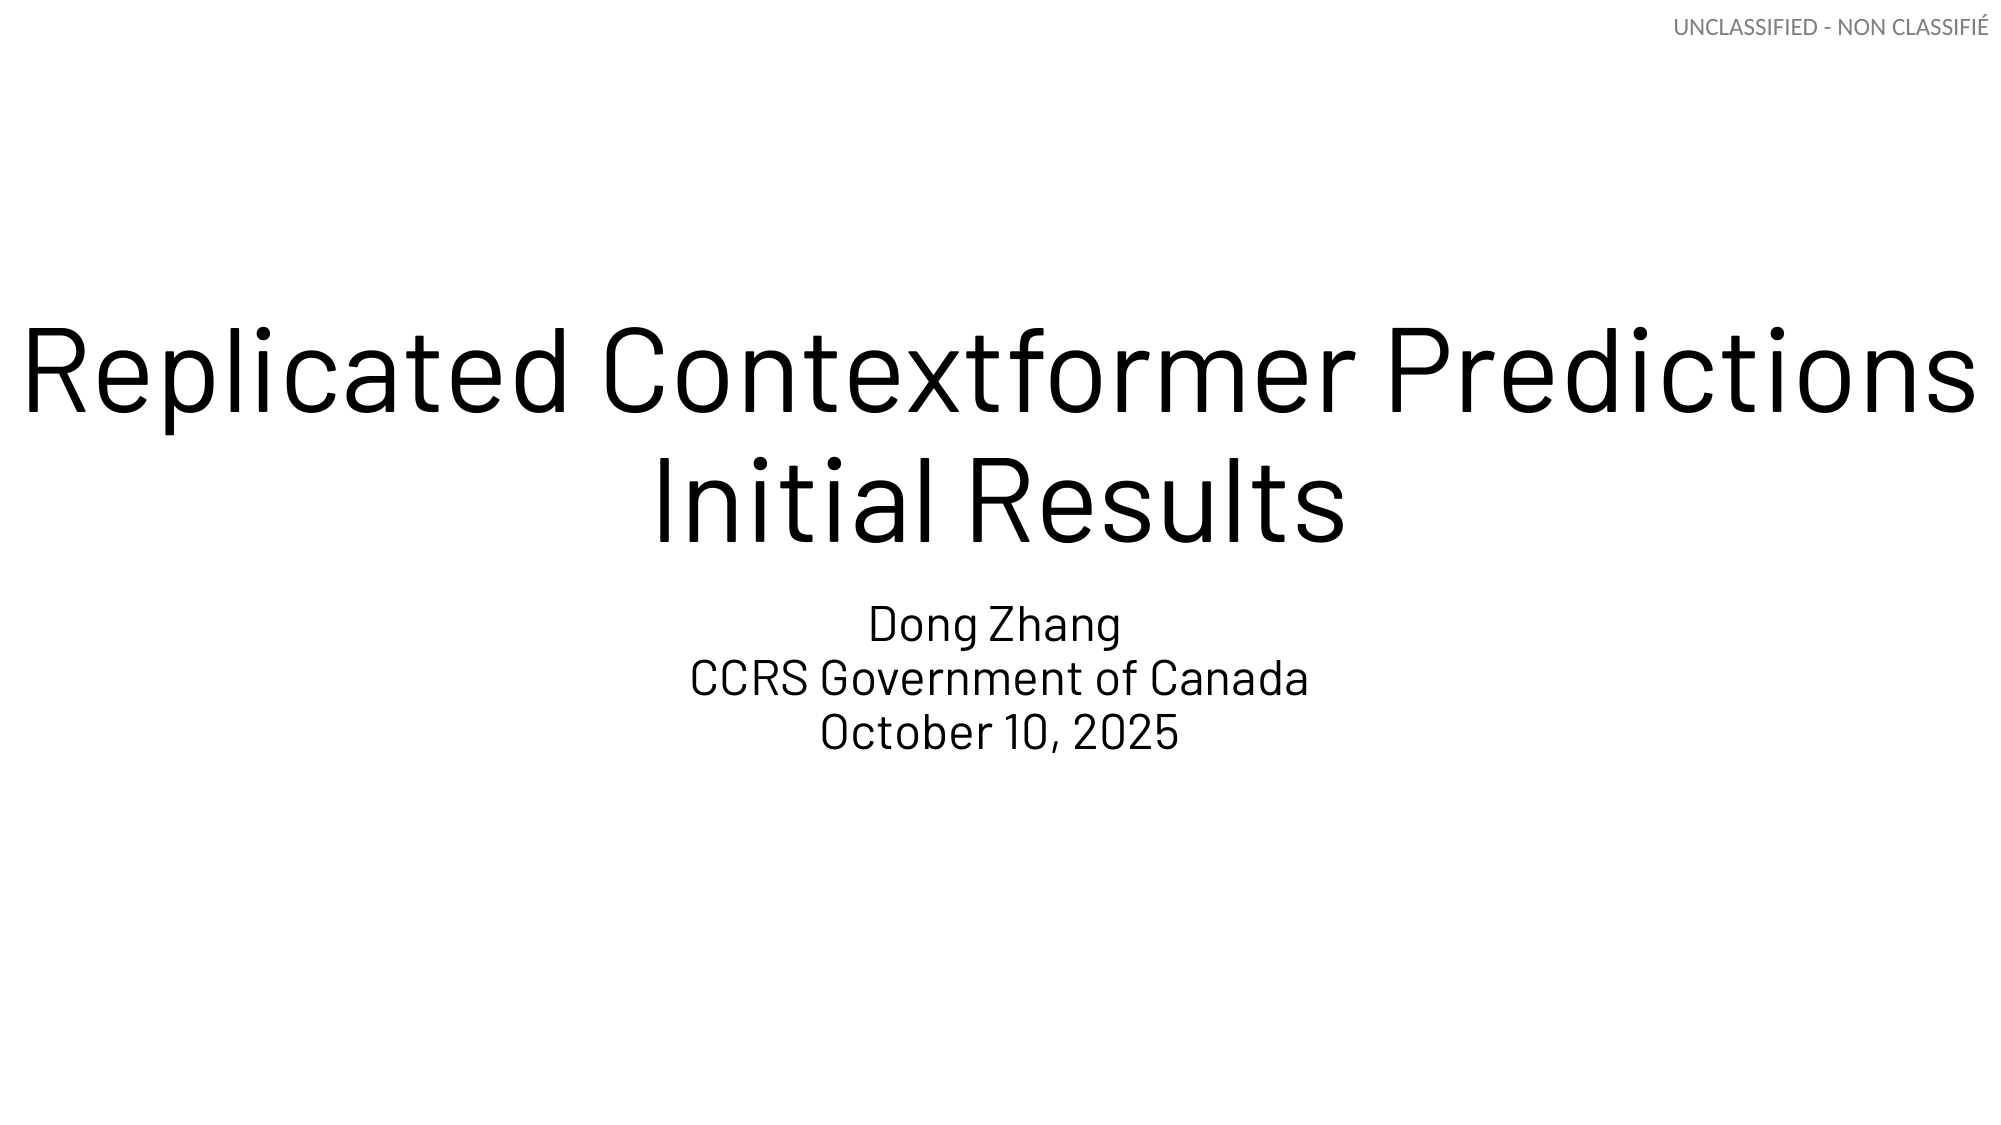

# Replicated Contextformer Predictions Initial Results
Dong Zhang
CCRS Government of Canada
October 10, 2025